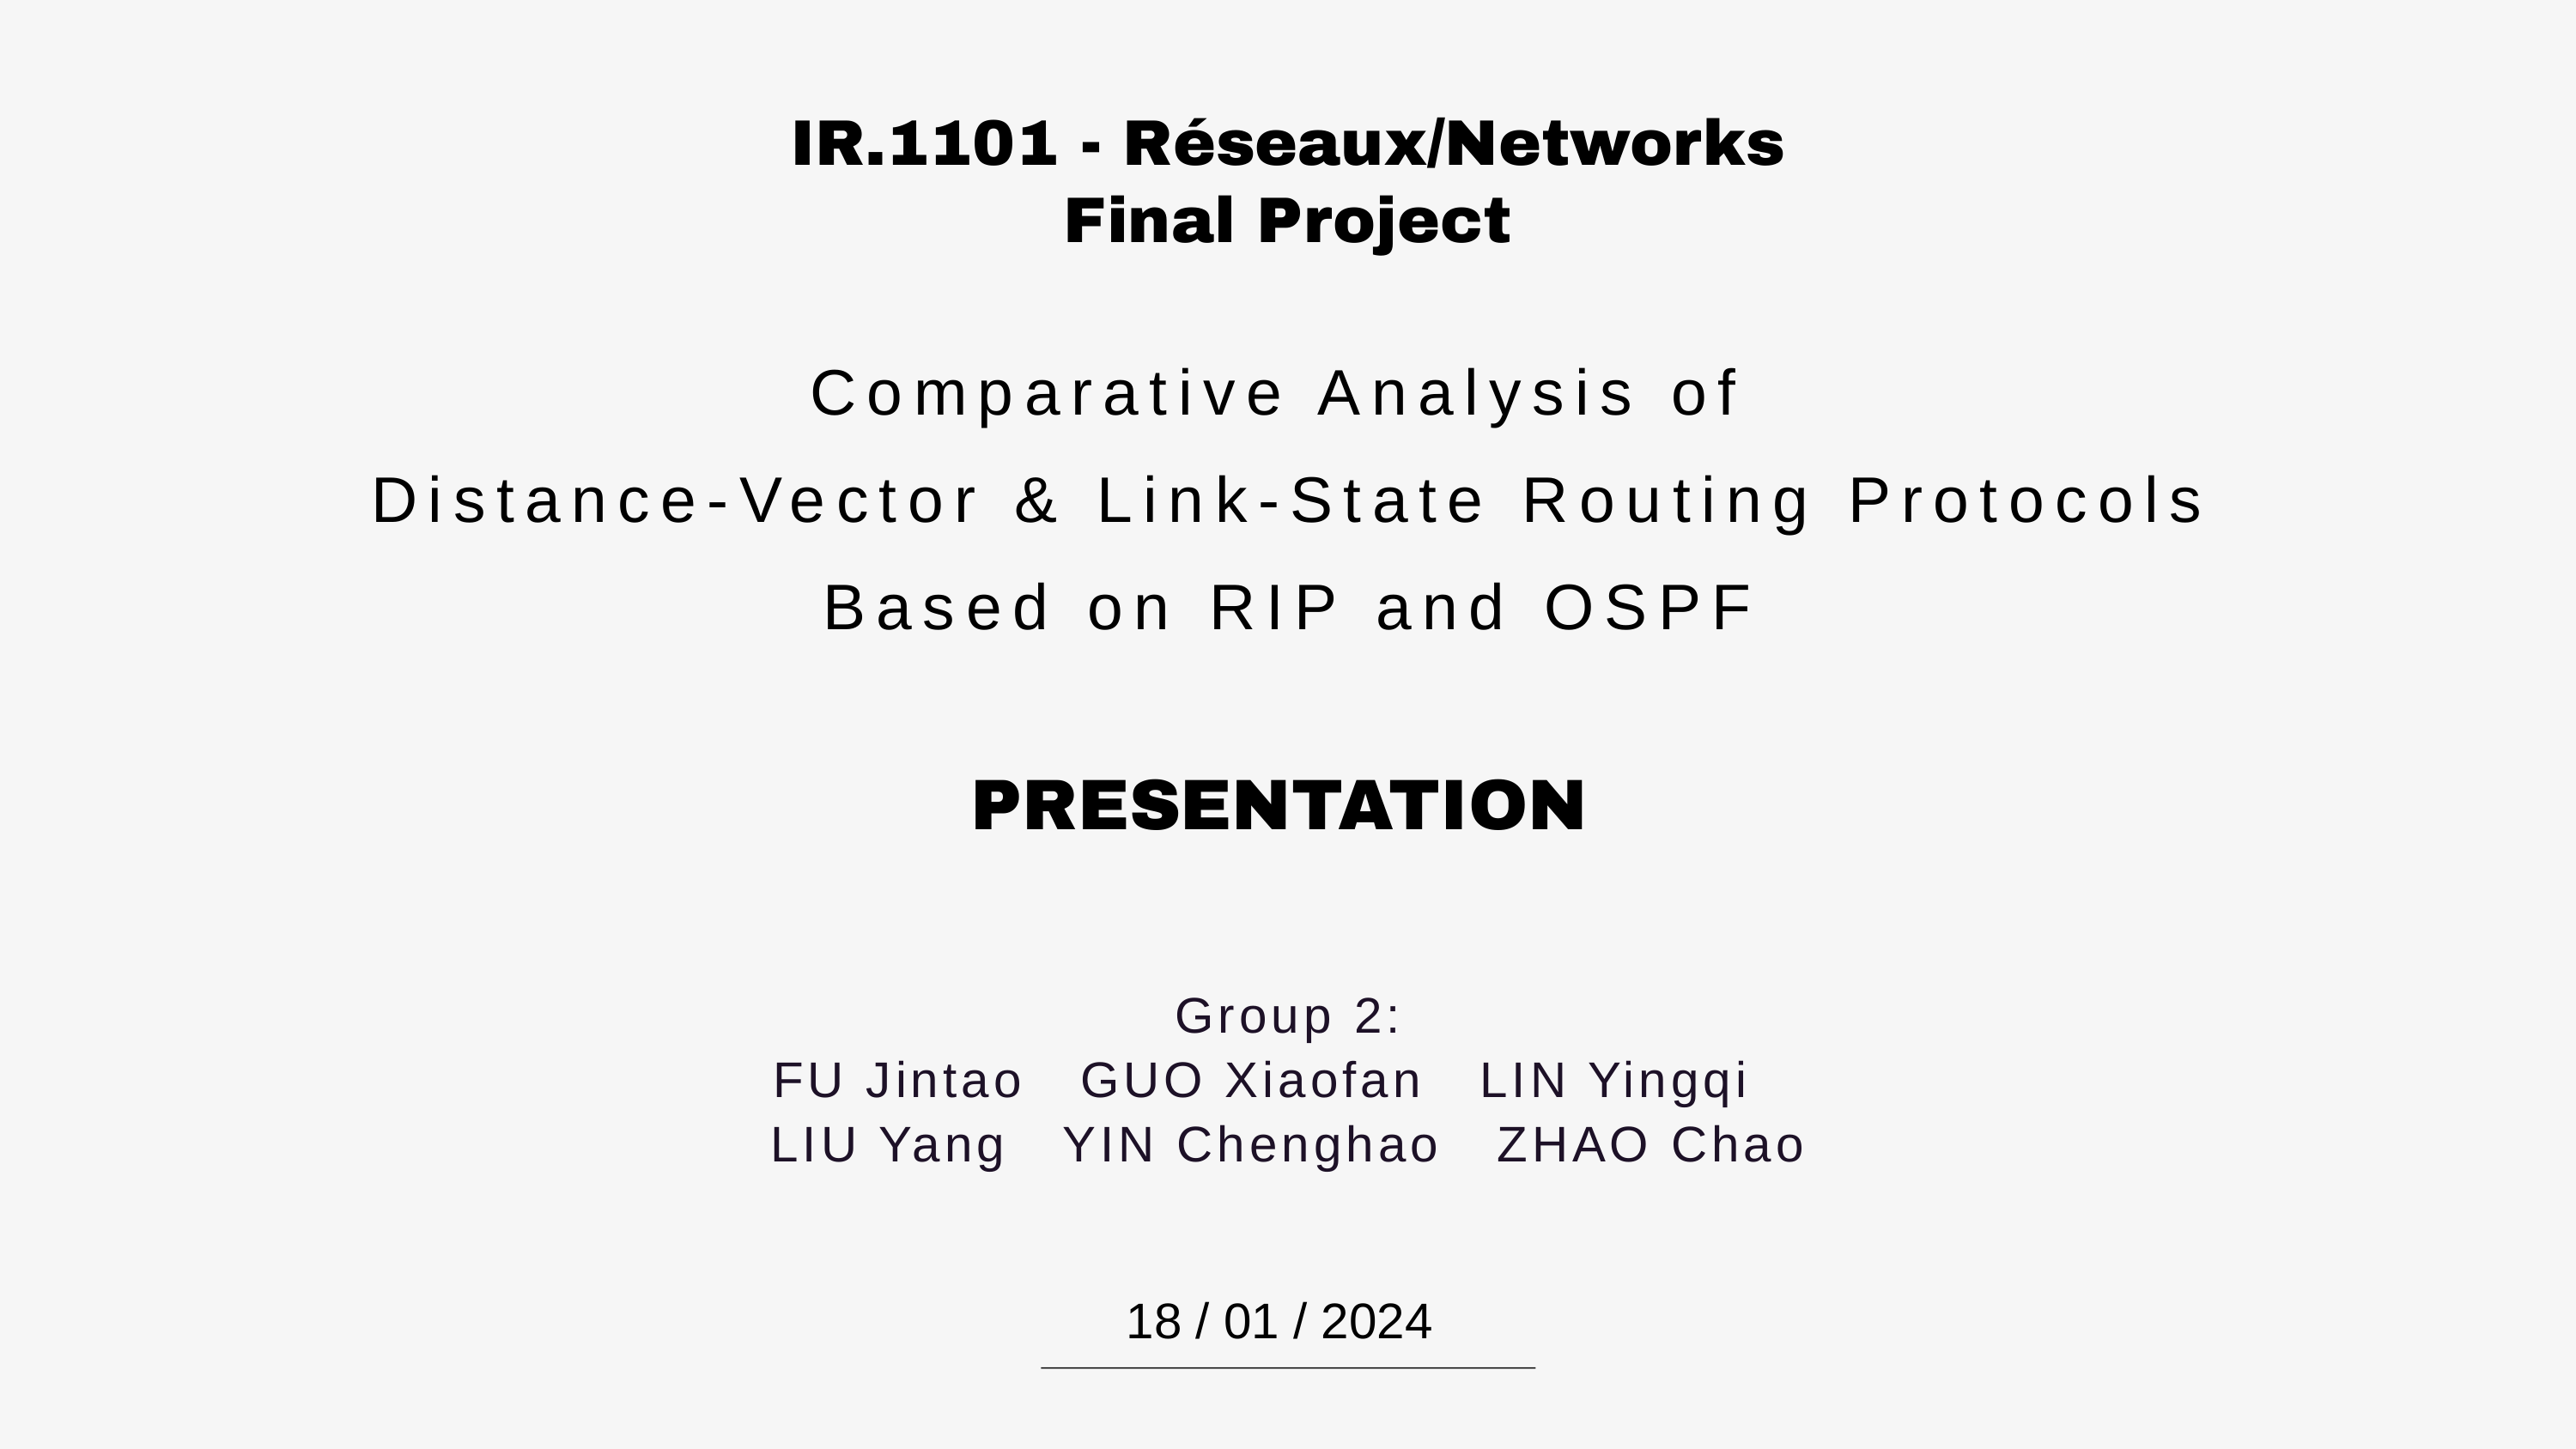

IR.1101 - Réseaux/Networks
Final Project
Comparative Analysis of
Distance-Vector & Link-State Routing Protocols
Based on RIP and OSPF
PRESENTATION
Group 2:
FU Jintao   GUO Xiaofan   LIN Yingqi
LIU Yang   YIN Chenghao   ZHAO Chao
18 / 01 / 2024